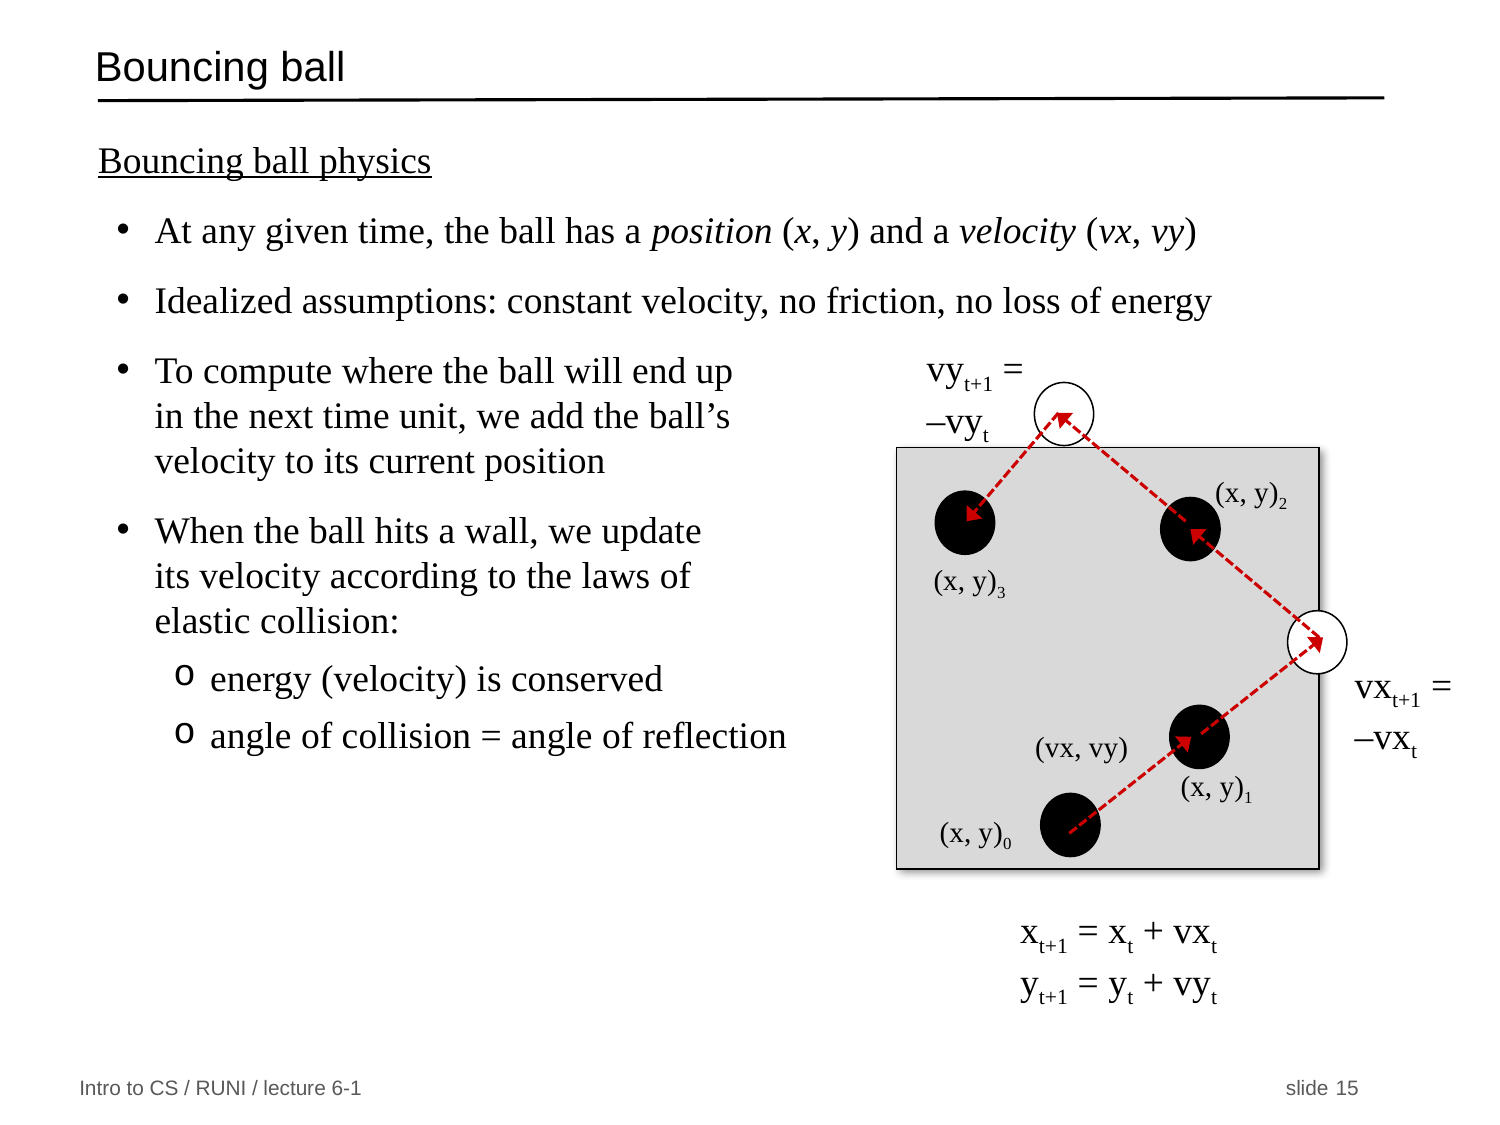

# Bouncing ball
Bouncing ball physics
At any given time, the ball has a position (x, y) and a velocity (vx, vy)
Idealized assumptions: constant velocity, no friction, no loss of energy
To compute where the ball will end up
in the next time unit, we add the ball’s
velocity to its current position
When the ball hits a wall, we update
its velocity according to the laws of
elastic collision:
 energy (velocity) is conserved
 angle of collision = angle of reflection

vyt+1 = –vyt

(x, y)3

(x, y)2

vxt+1 = –vxt

(x, y)1
(vx, vy)

(x, y)0
xt+1 = xt + vxt
yt+1 = yt + vyt